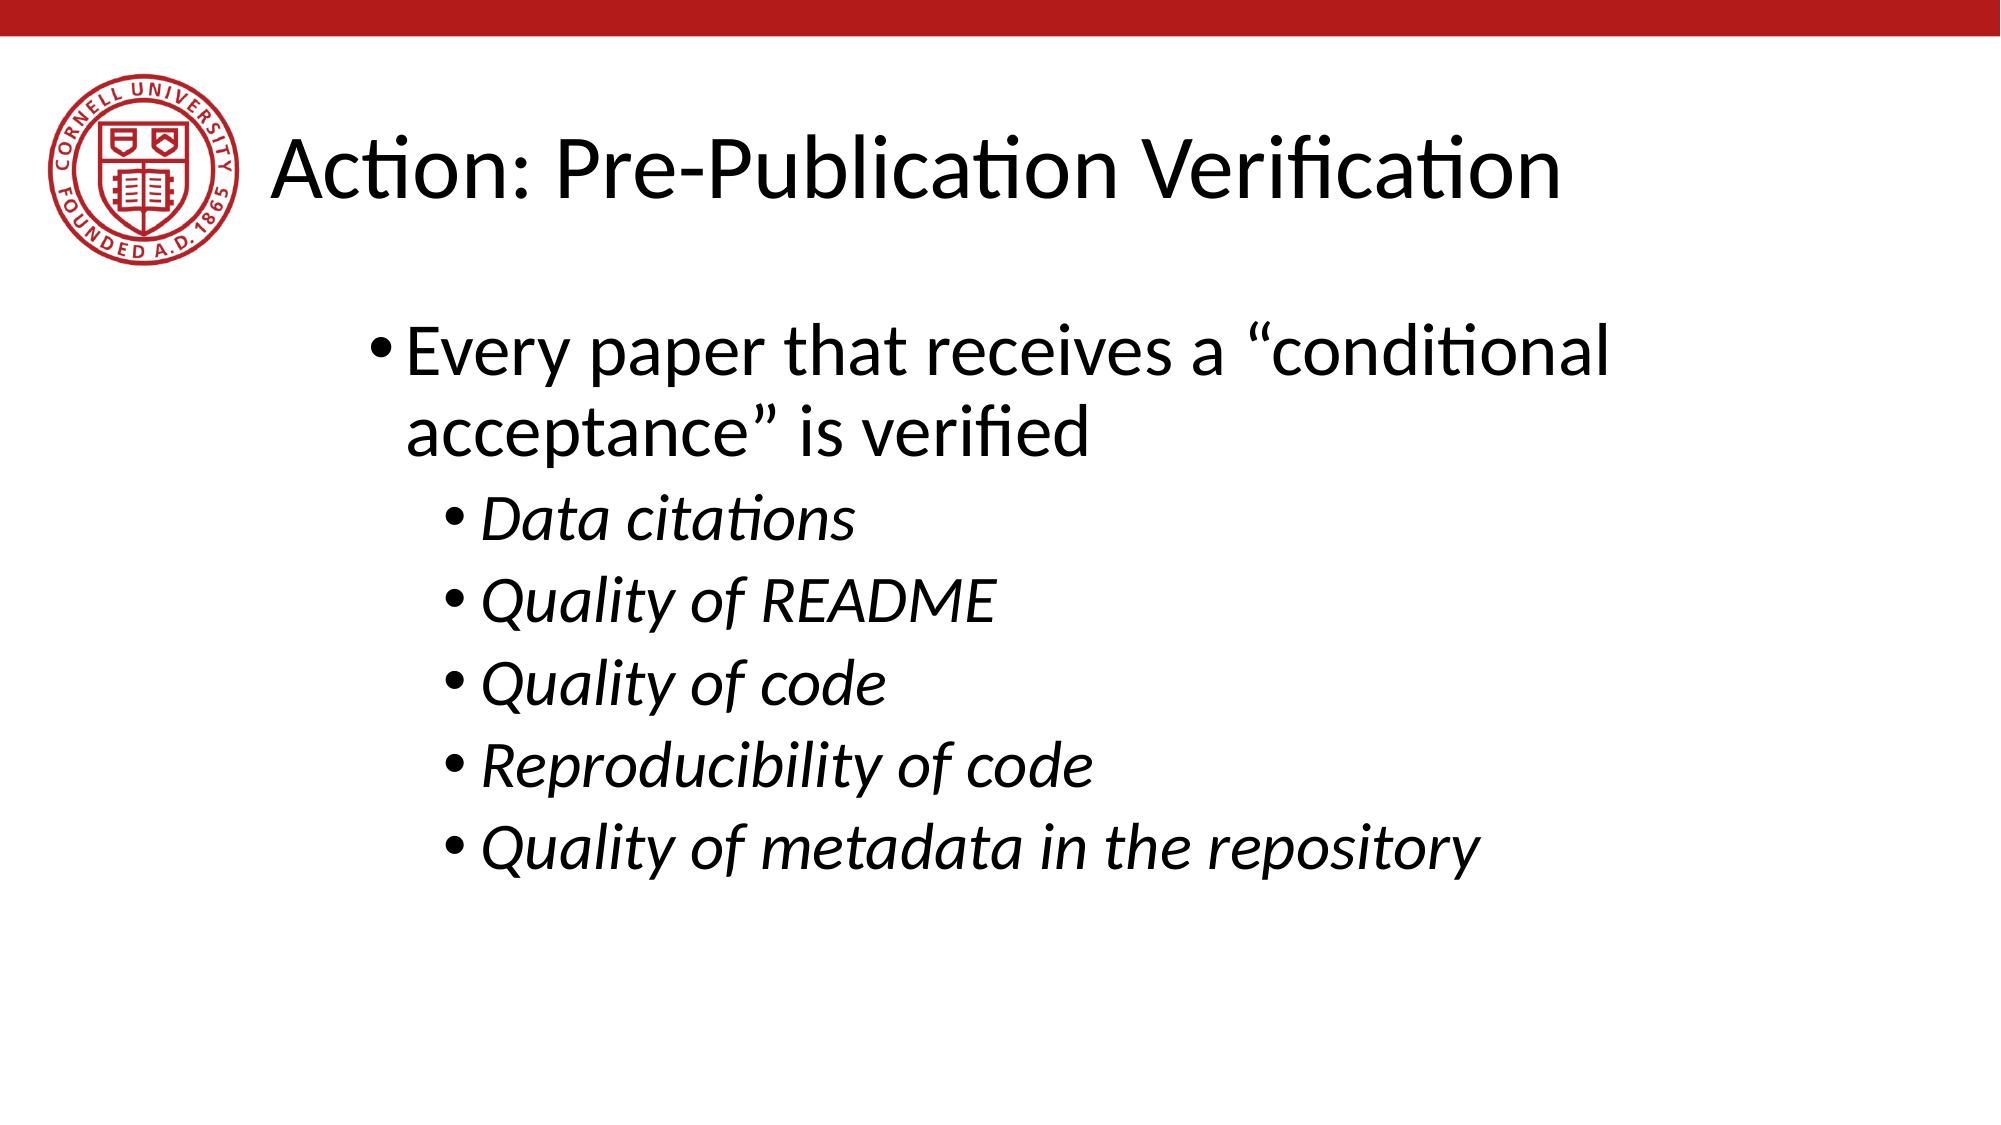

# Action: Pre-Publication Verification
Every paper that receives a “conditional acceptance” is verified
Data citations
Quality of README
Quality of code
Reproducibility of code
Quality of metadata in the repository